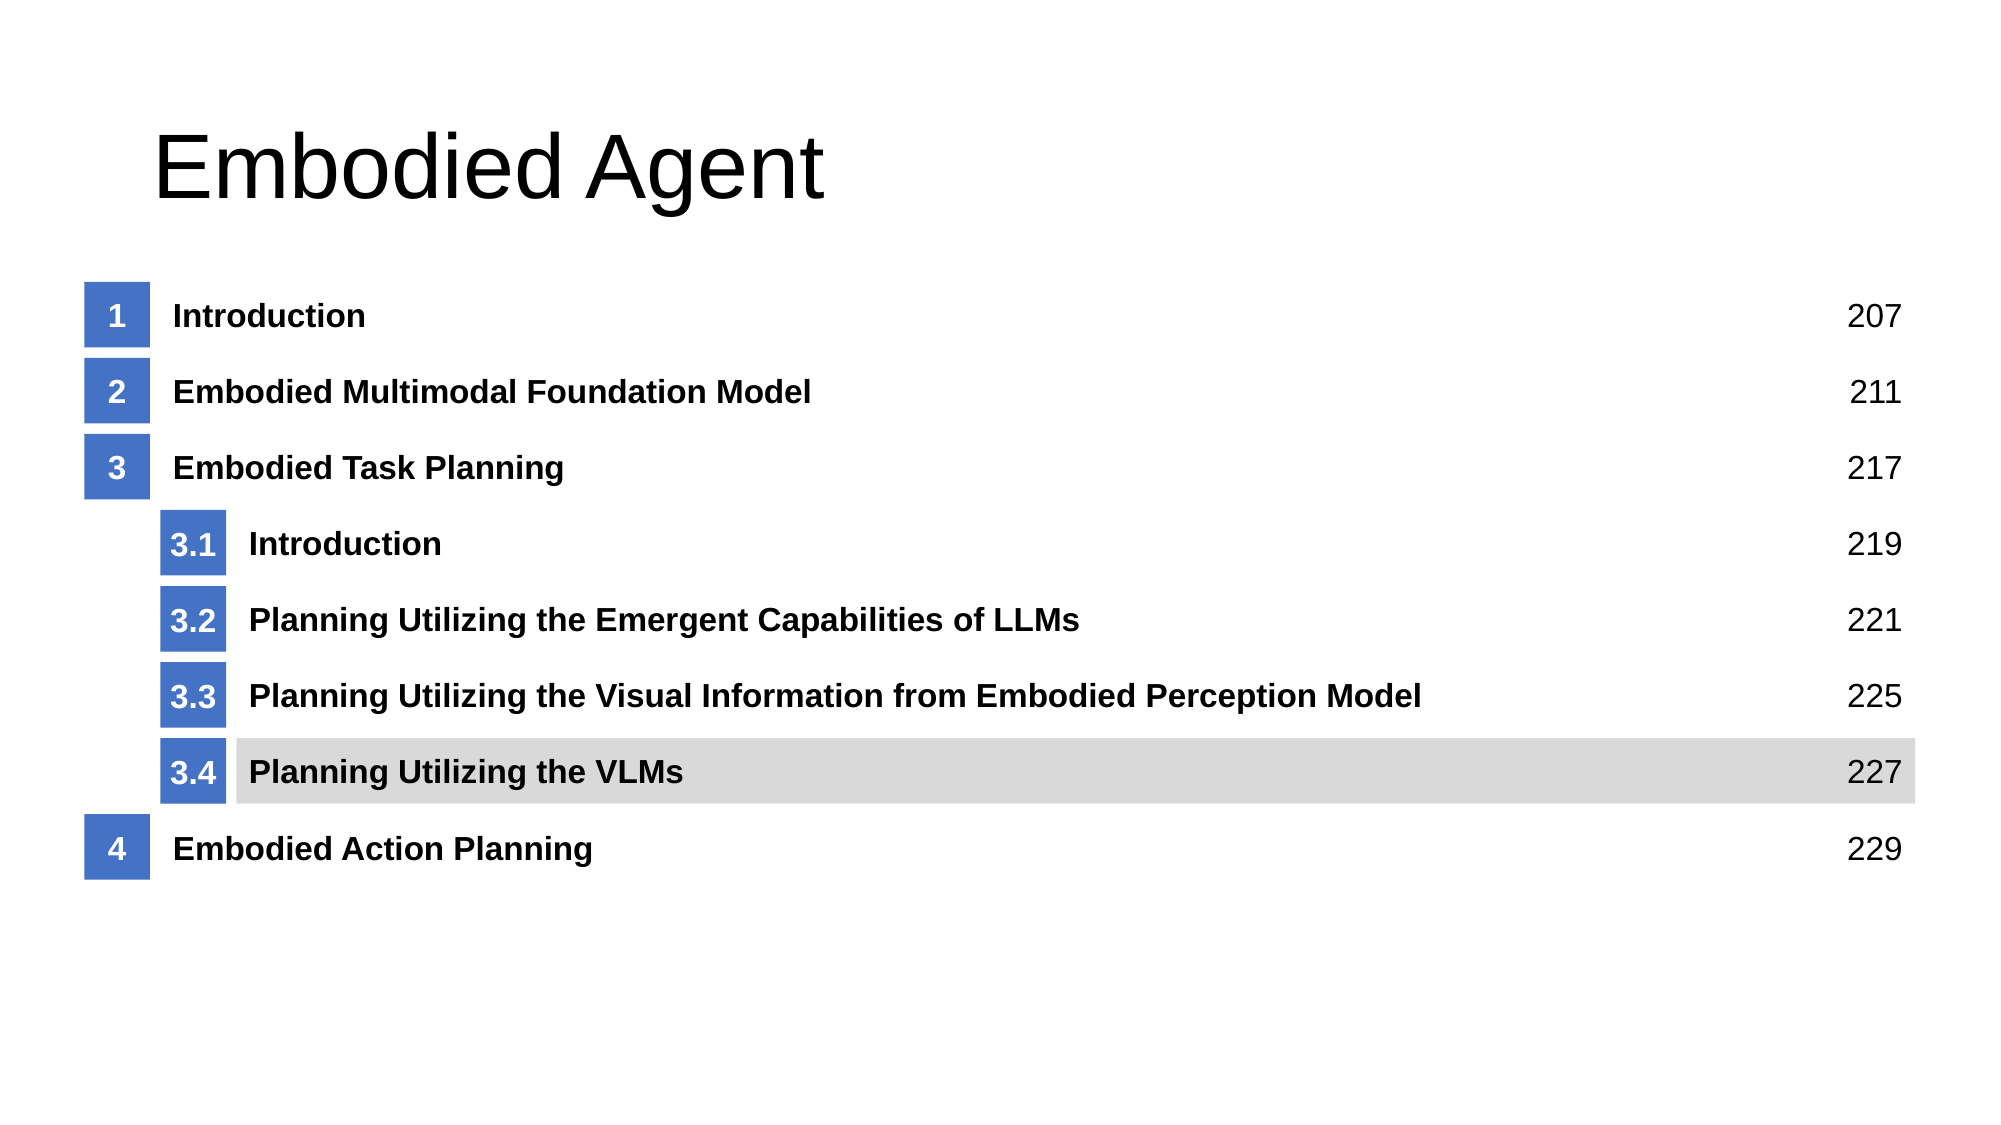

# Embodied Agent
1
Introduction
207
2
Embodied Multimodal Foundation Model
211
3
Embodied Task Planning
217
3.1
Introduction
219
3.2
Planning Utilizing the Emergent Capabilities of LLMs
221
3.3
Planning Utilizing the Visual Information from Embodied Perception Model
225
3.4

Planning Utilizing the VLMs
227
4
Embodied Action Planning
229